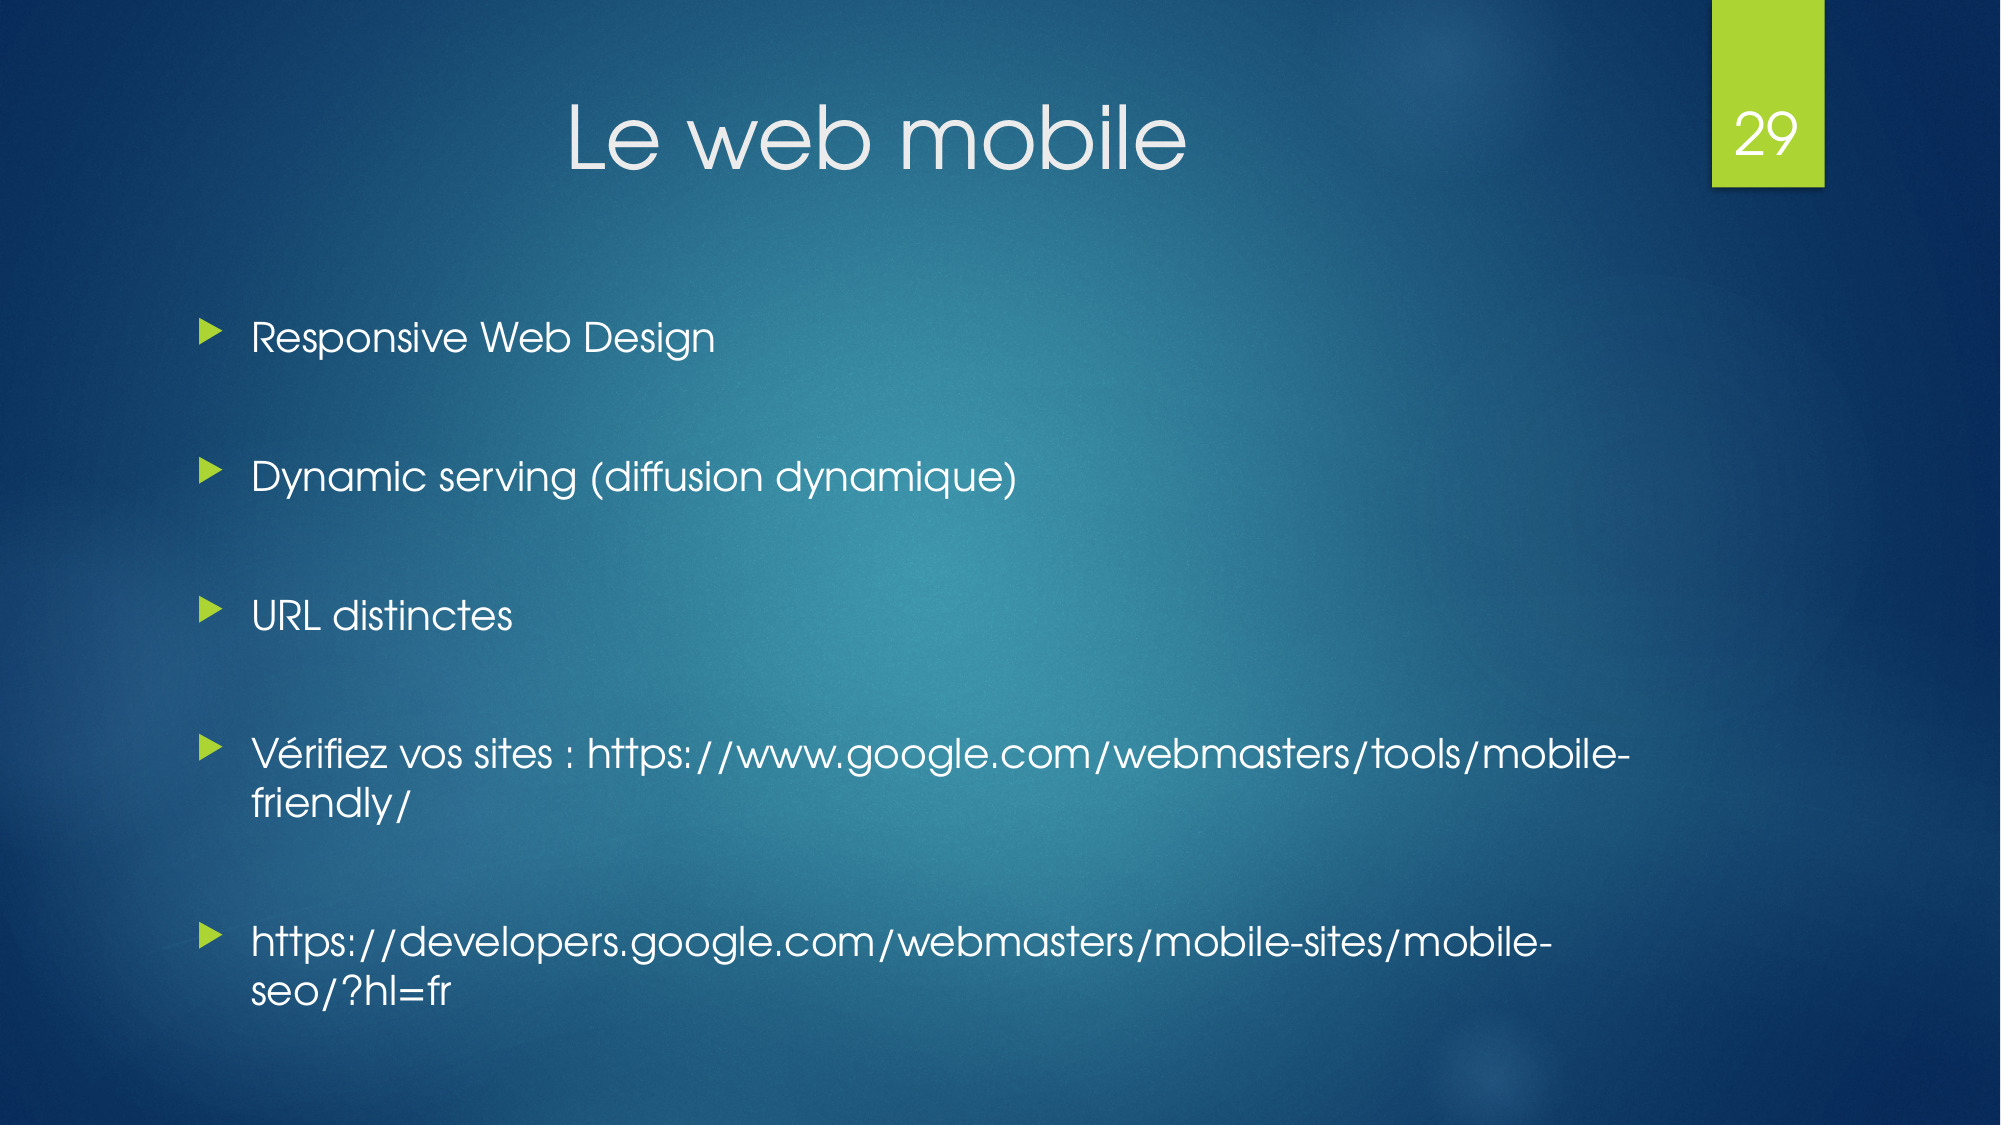

29
# Le web mobile
Responsive Web Design

Dynamic serving (diffusion dynamique)

URL distinctes

Vérifiez vos sites : https://www.google.com/webmasters/tools/mobile-friendly/

https://developers.google.com/webmasters/mobile-sites/mobile-seo/?hl=fr